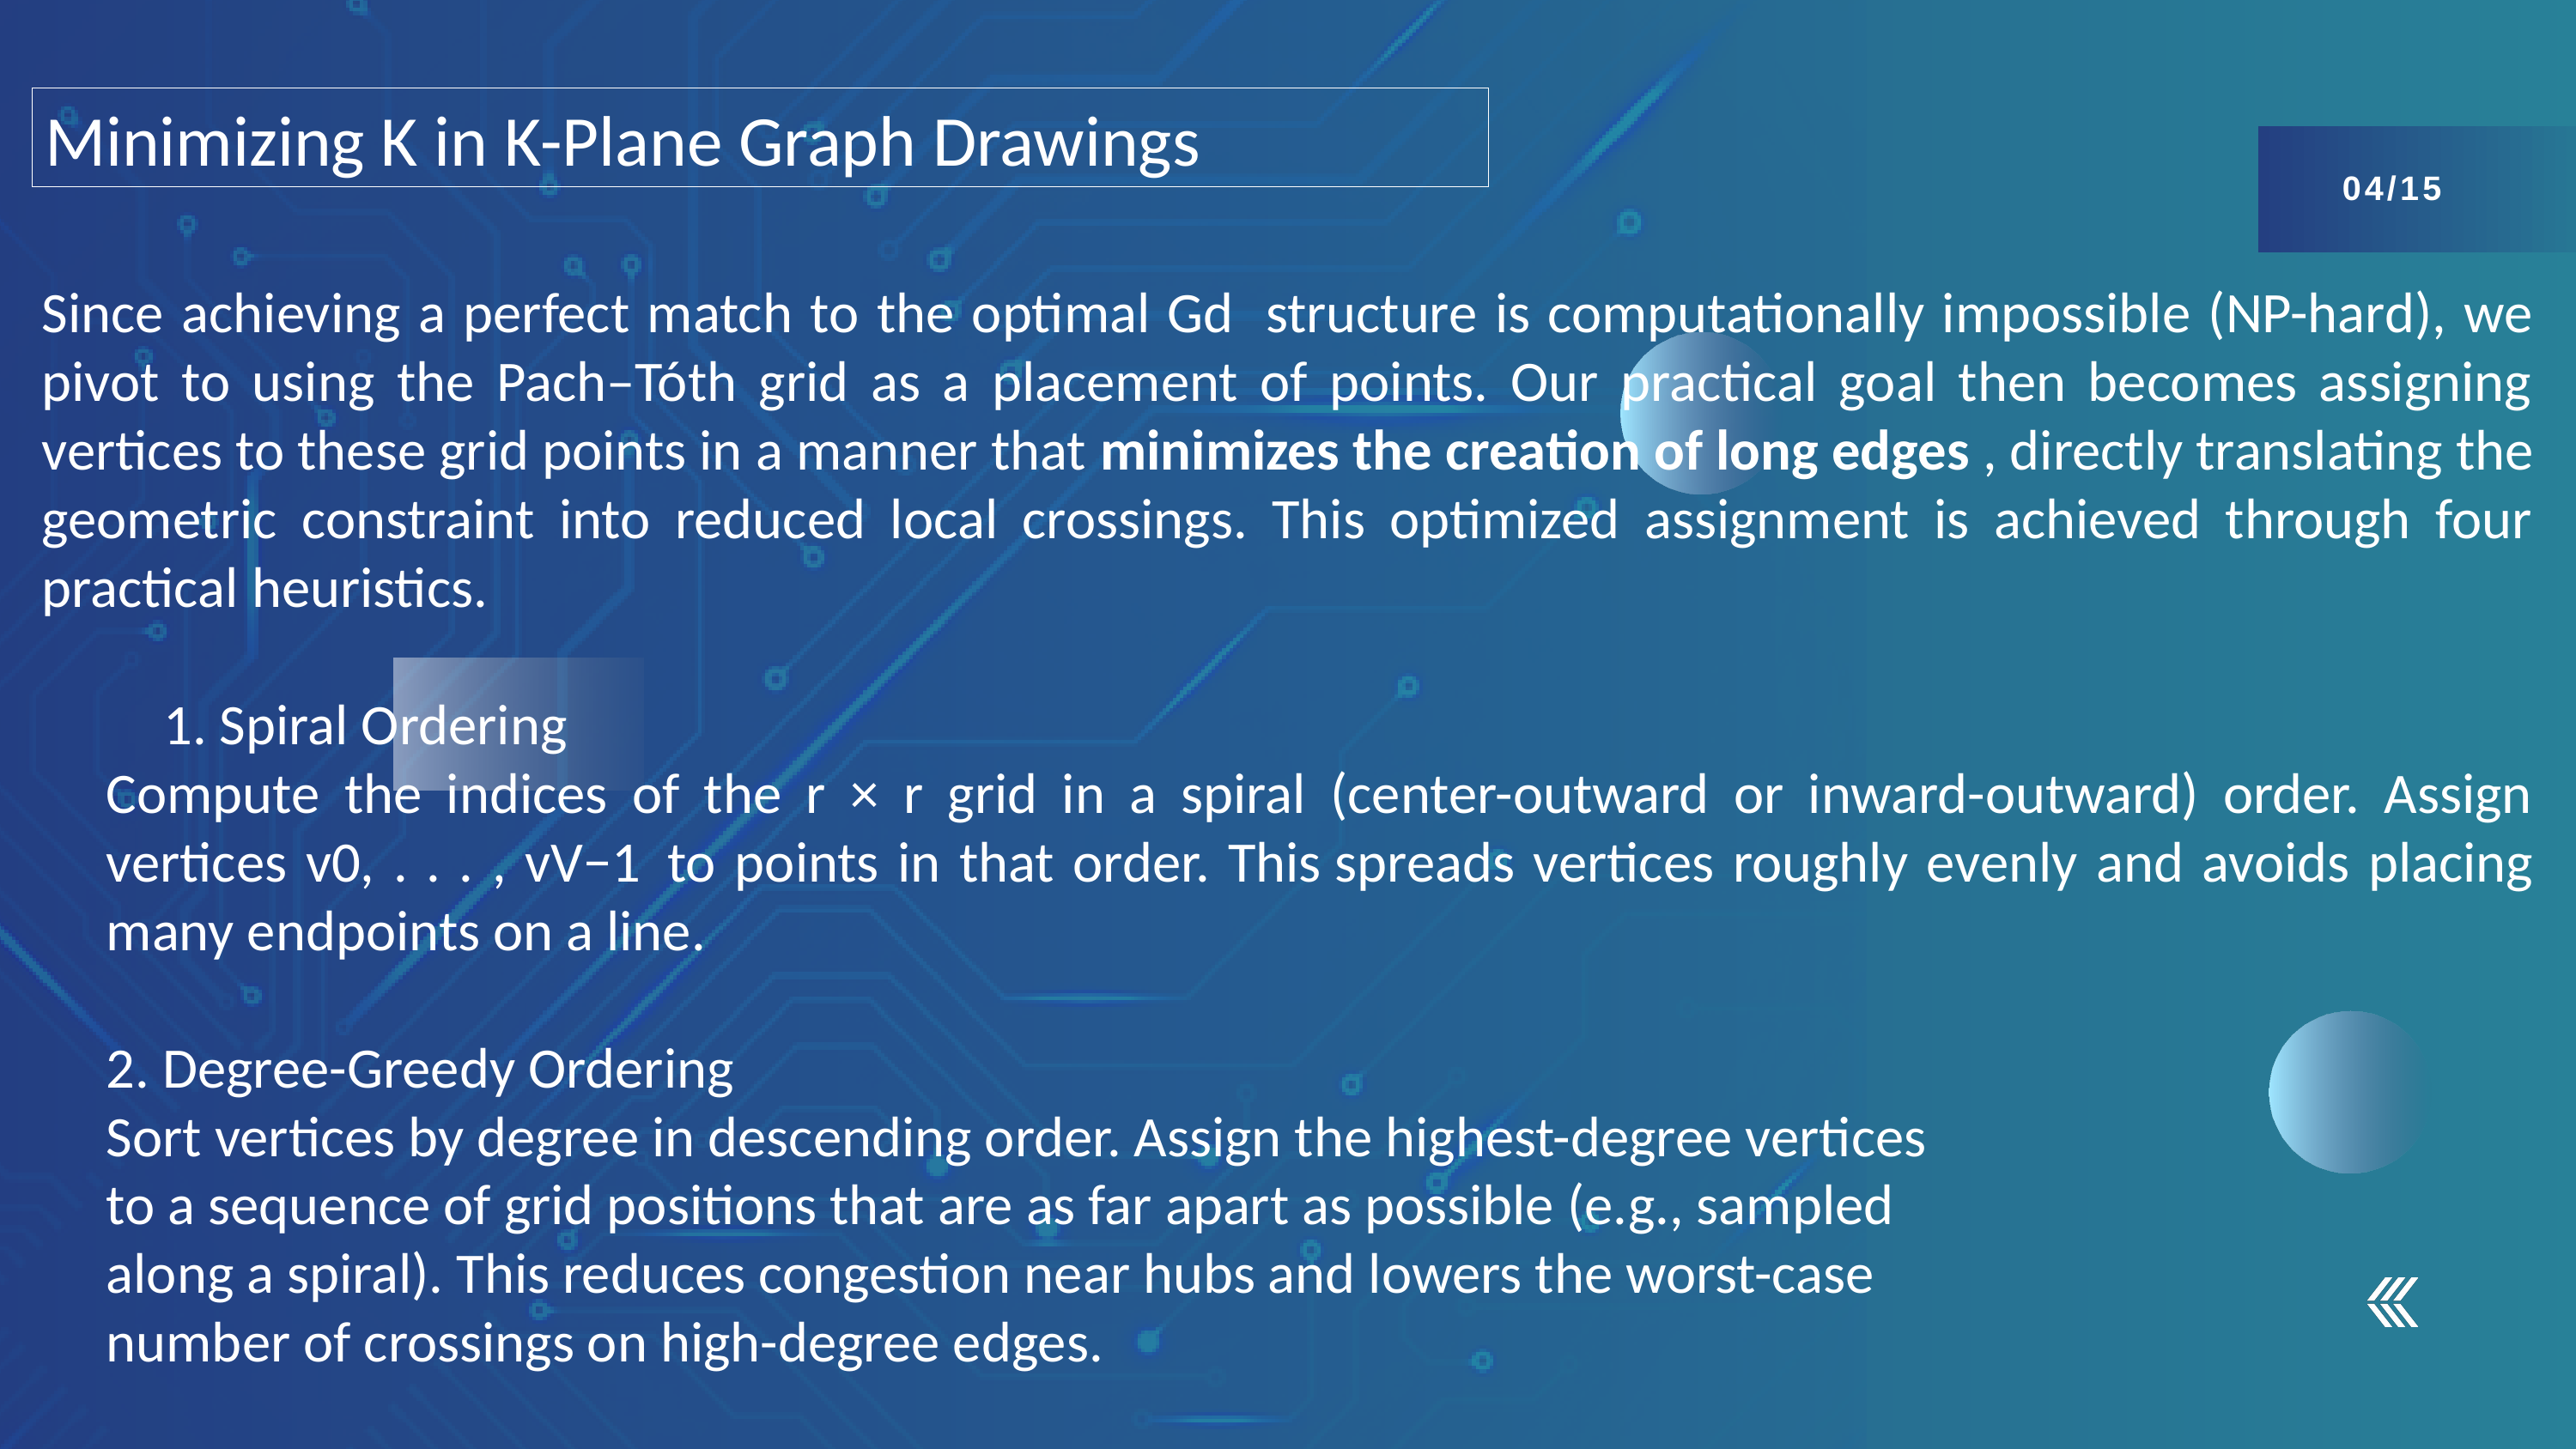

Minimizing K in K-Plane Graph Drawings

04/15
Since achieving a perfect match to the optimal Gd  structure is computationally impossible (NP-hard), we pivot to using the Pach–Tóth grid as a placement of points. Our practical goal then becomes assigning vertices to these grid points in a manner that minimizes the creation of long edges , directly translating the geometric constraint into reduced local crossings. This optimized assignment is achieved through four practical heuristics.

      1. Spiral Ordering
Compute the indices of the r × r grid in a spiral (center-outward or inward-outward) order. Assign vertices v0, . . . , vV−1  to points in that order. This spreads vertices roughly evenly and avoids placing many endpoints on a line.

2. Degree-Greedy Ordering
Sort vertices by degree in descending order. Assign the highest-degree vertices
to a sequence of grid positions that are as far apart as possible (e.g., sampled
along a spiral). This reduces congestion near hubs and lowers the worst-case
number of crossings on high-degree edges.